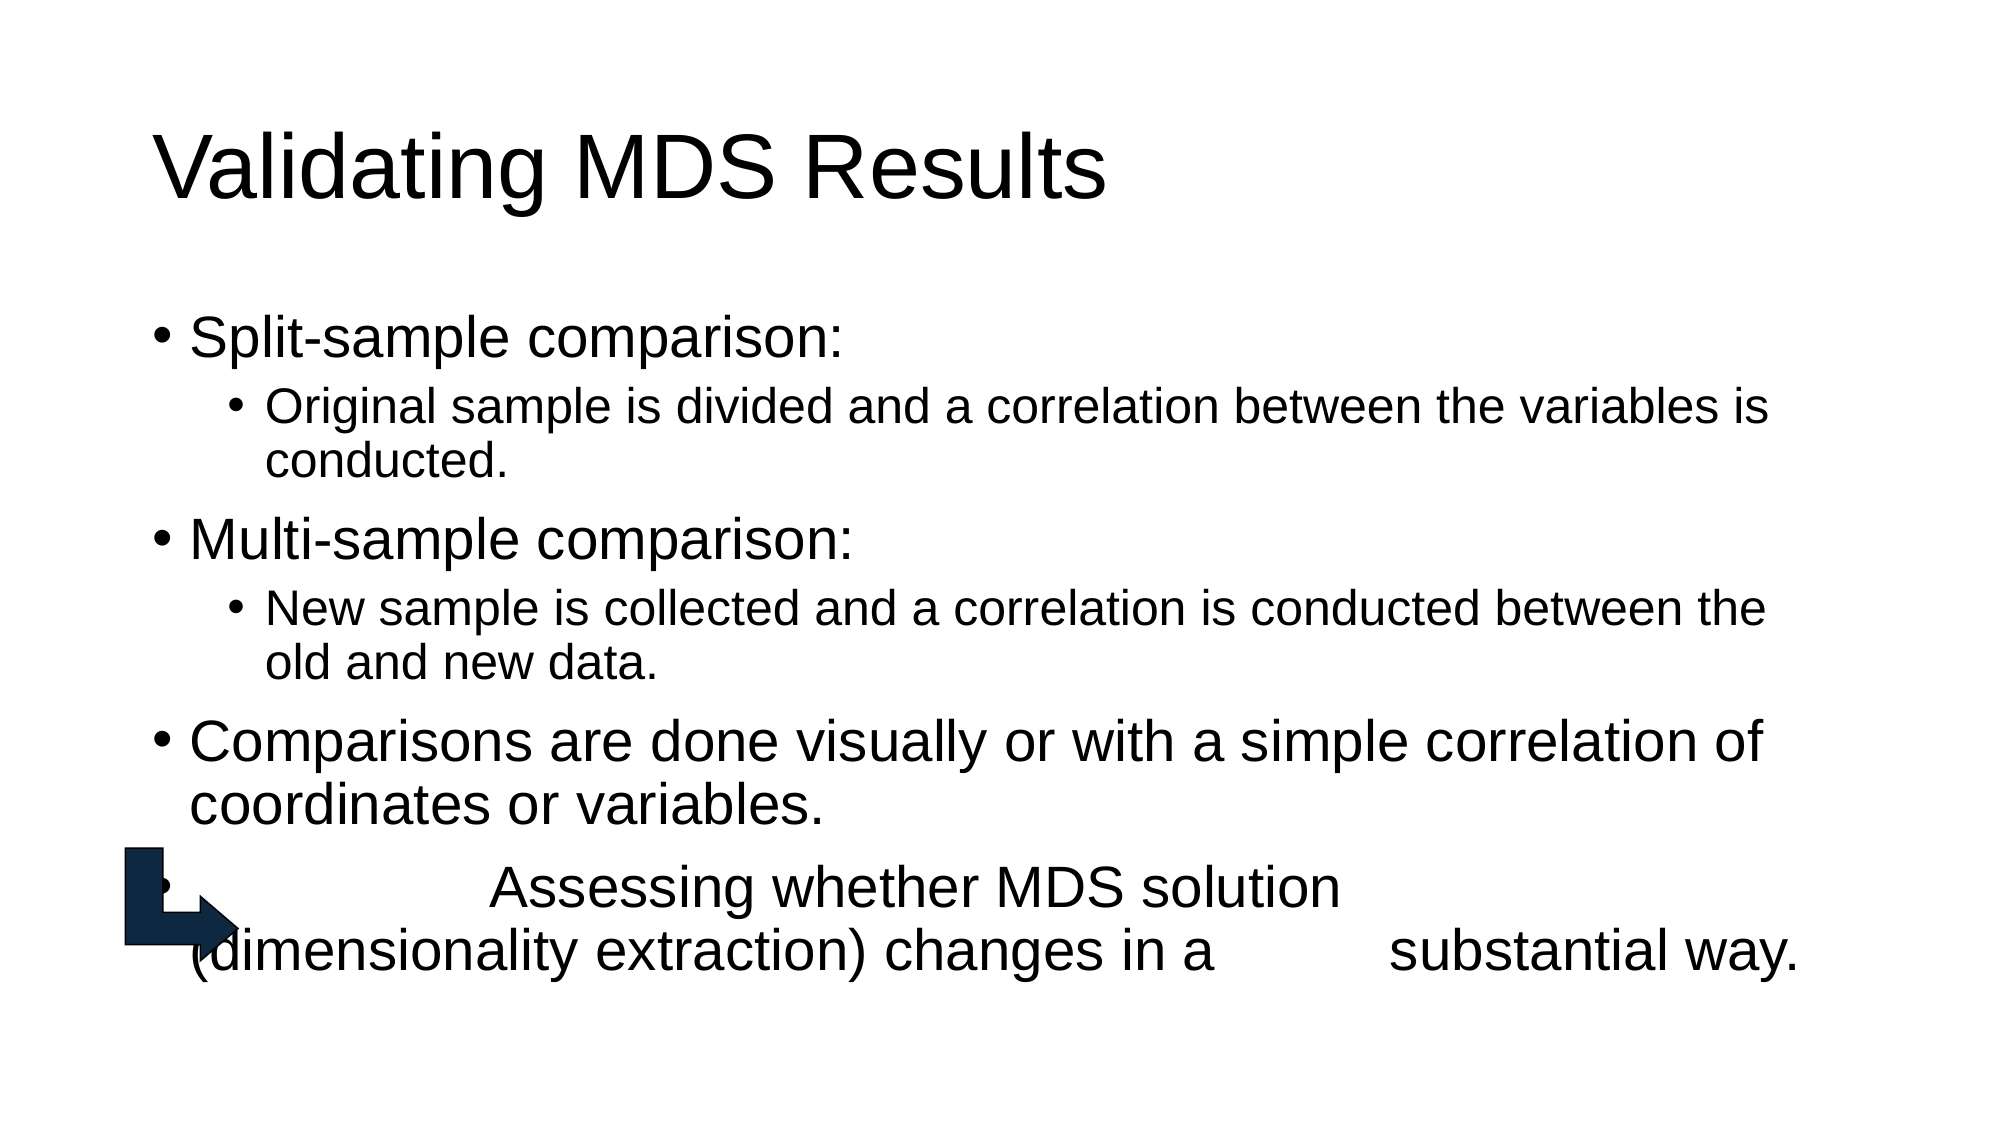

# Validating MDS Results
Split-sample comparison:
Original sample is divided and a correlation between the variables is conducted.
Multi-sample comparison:
New sample is collected and a correlation is conducted between the old and new data.
Comparisons are done visually or with a simple correlation of coordinates or variables.
		Assessing whether MDS solution 			(dimensionality extraction) changes in a 		substantial way.